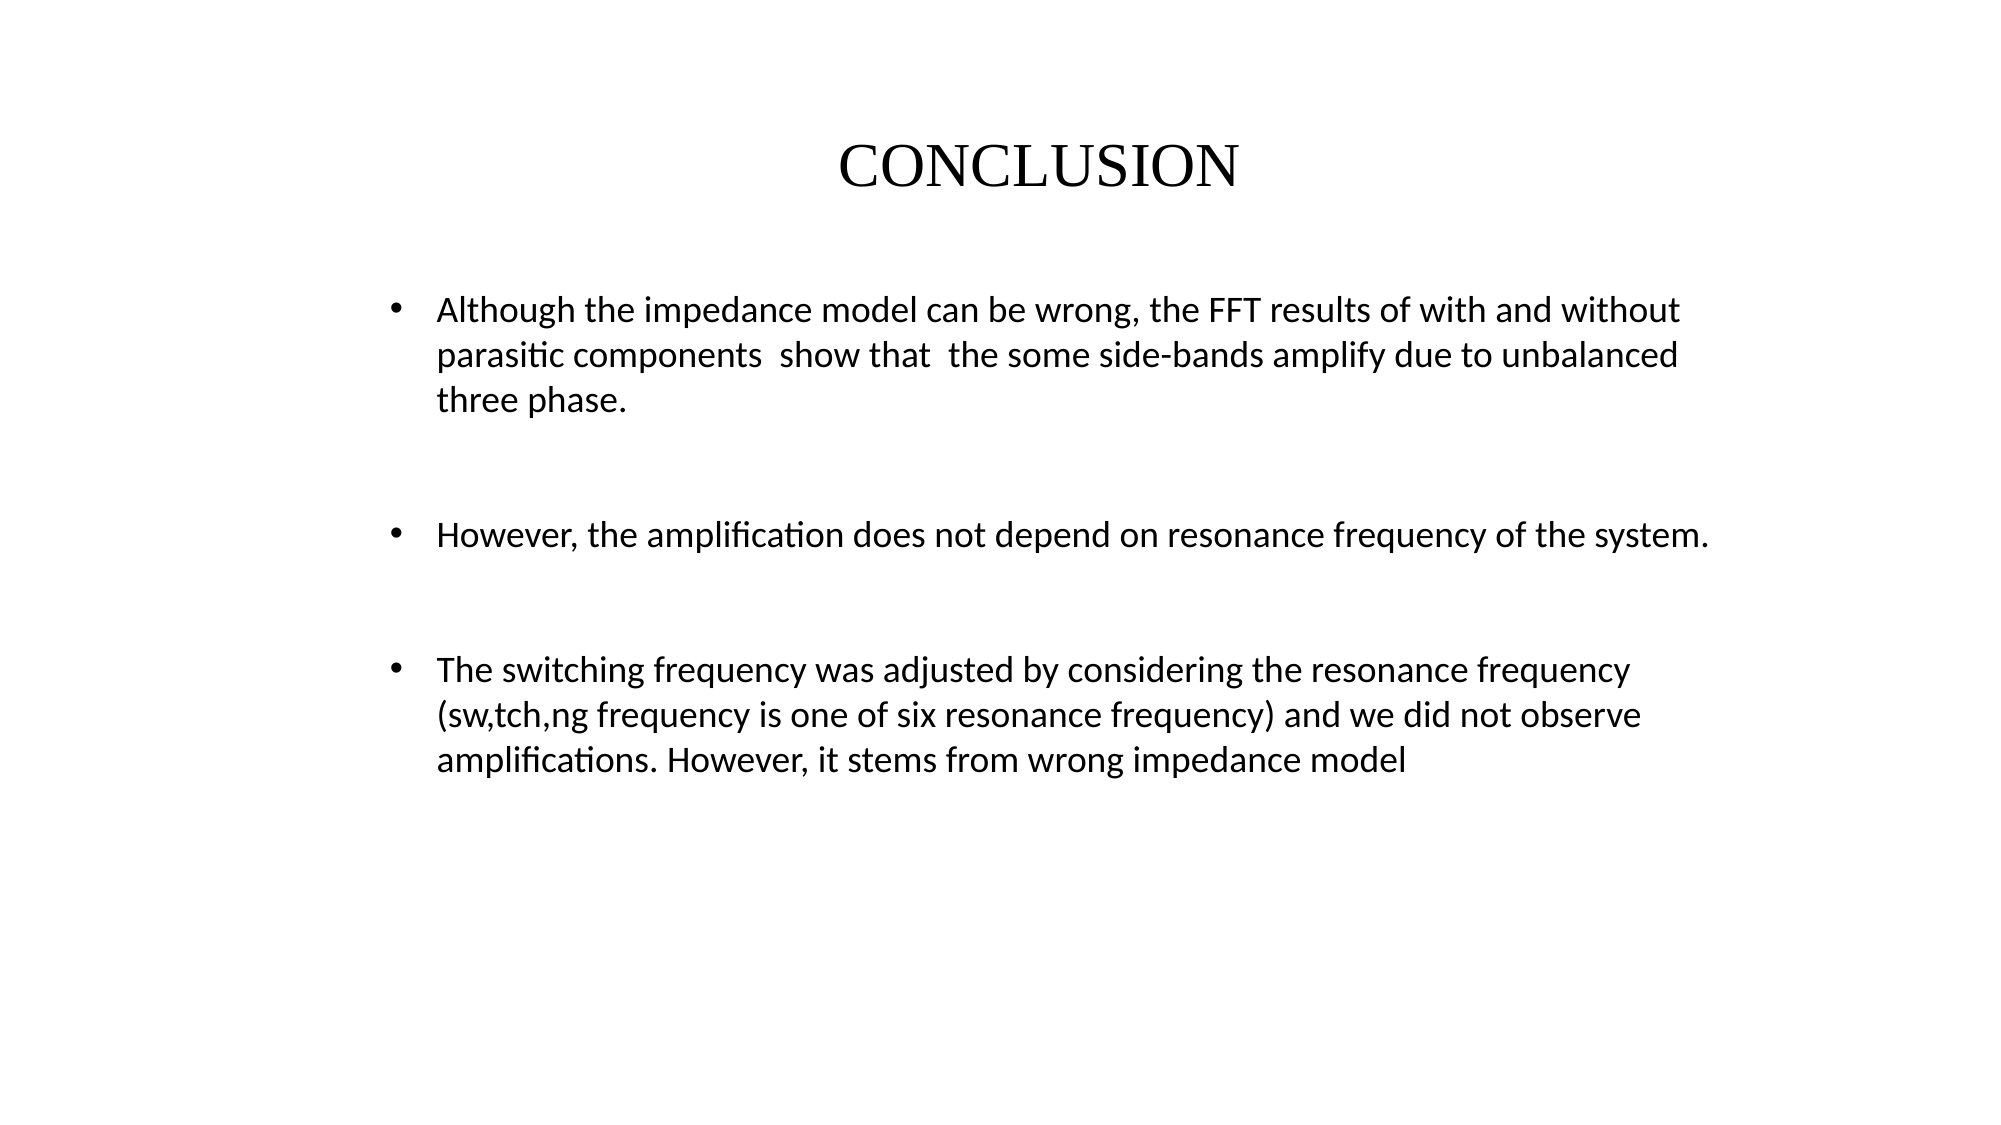

CONCLUSION
Although the impedance model can be wrong, the FFT results of with and without parasitic components  show that  the some side-bands amplify due to unbalanced three phase.

However, the amplification does not depend on resonance frequency of the system.

The switching frequency was adjusted by considering the resonance frequency (sw,tch,ng frequency is one of six resonance frequency) and we did not observe amplifications. However, it stems from wrong impedance model